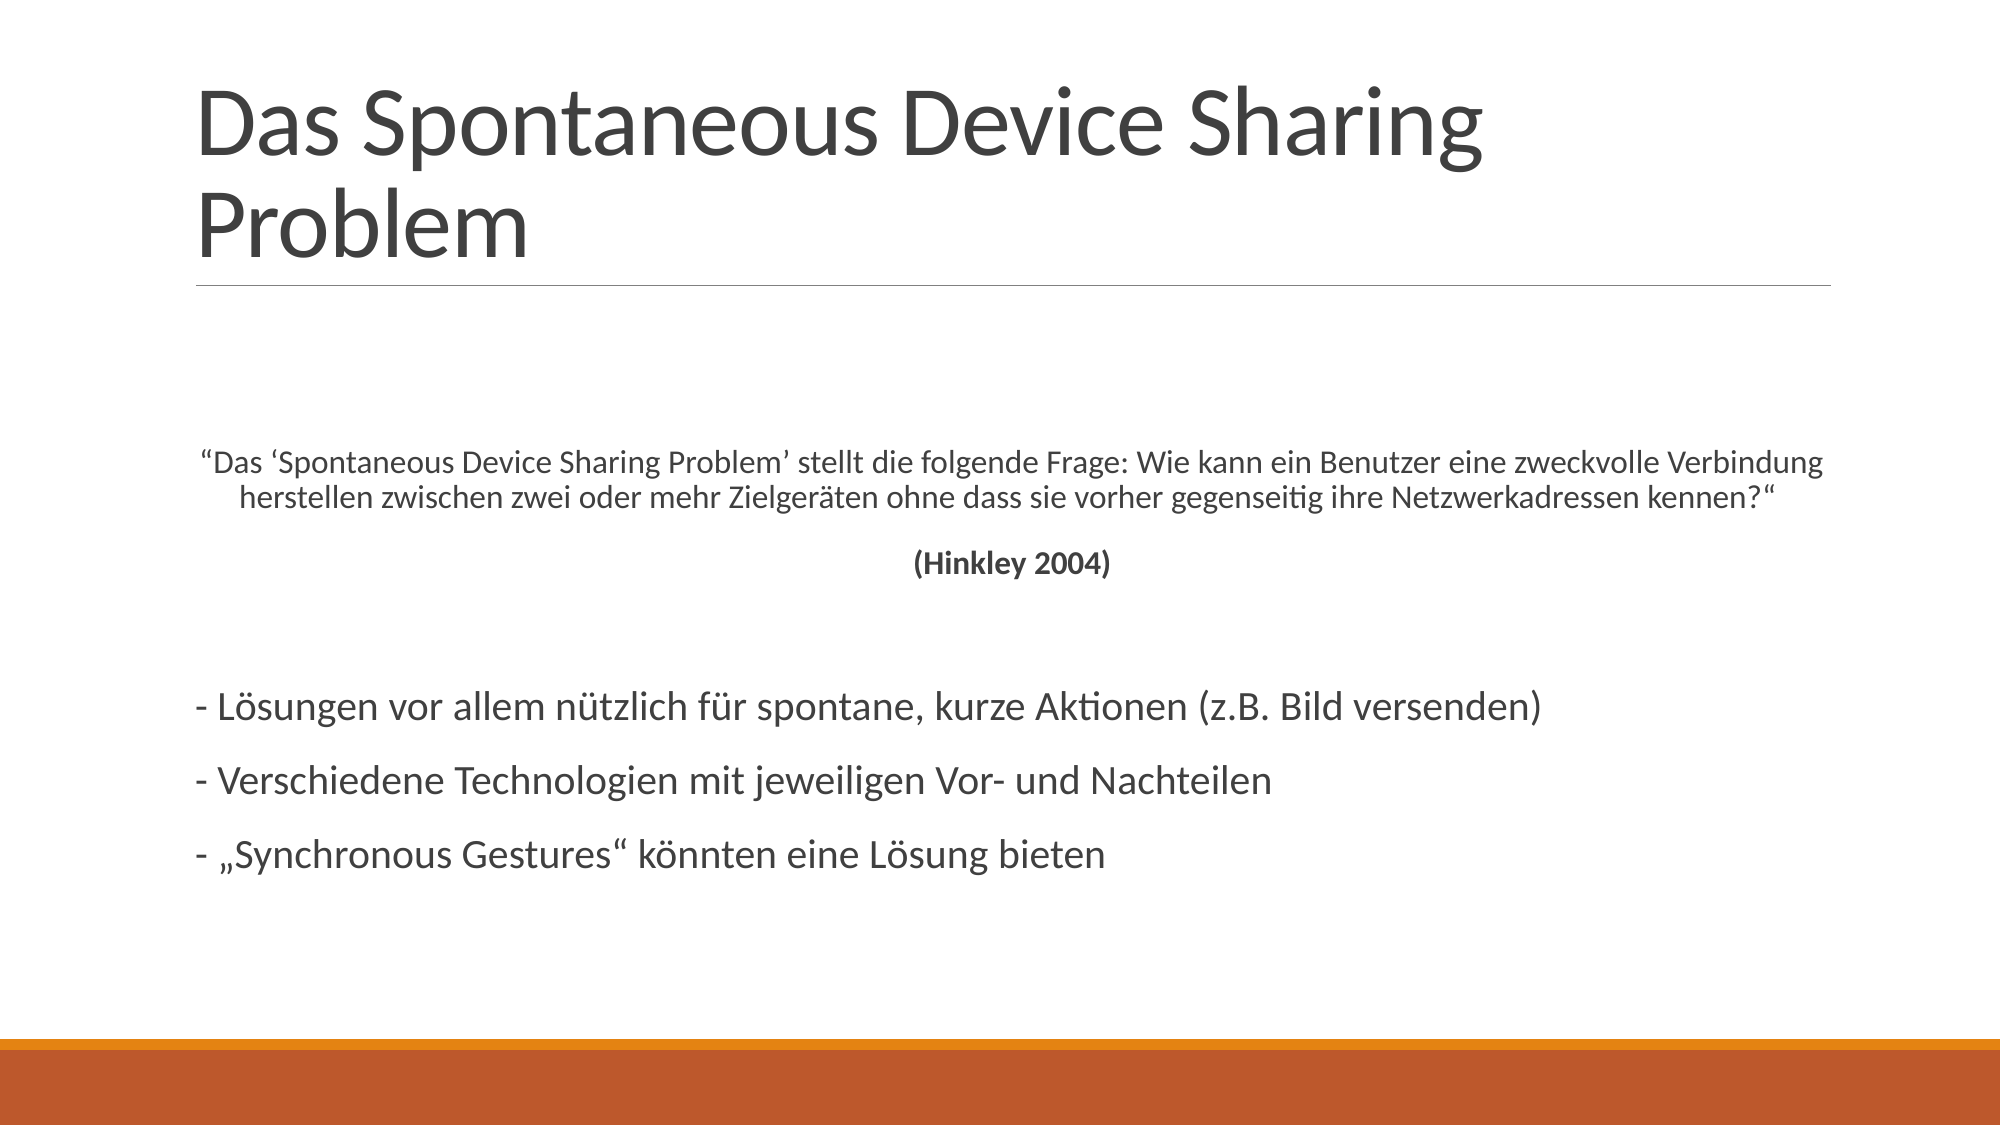

# Das Spontaneous Device Sharing Problem

“Das ‘Spontaneous Device Sharing Problem’ stellt die folgende Frage: Wie kann ein Benutzer eine zweckvolle Verbindung herstellen zwischen zwei oder mehr Zielgeräten ohne dass sie vorher gegenseitig ihre Netzwerkadressen kennen?“
(Hinkley 2004)

- Lösungen vor allem nützlich für spontane, kurze Aktionen (z.B. Bild versenden)
- Verschiedene Technologien mit jeweiligen Vor- und Nachteilen
- „Synchronous Gestures“ könnten eine Lösung bieten